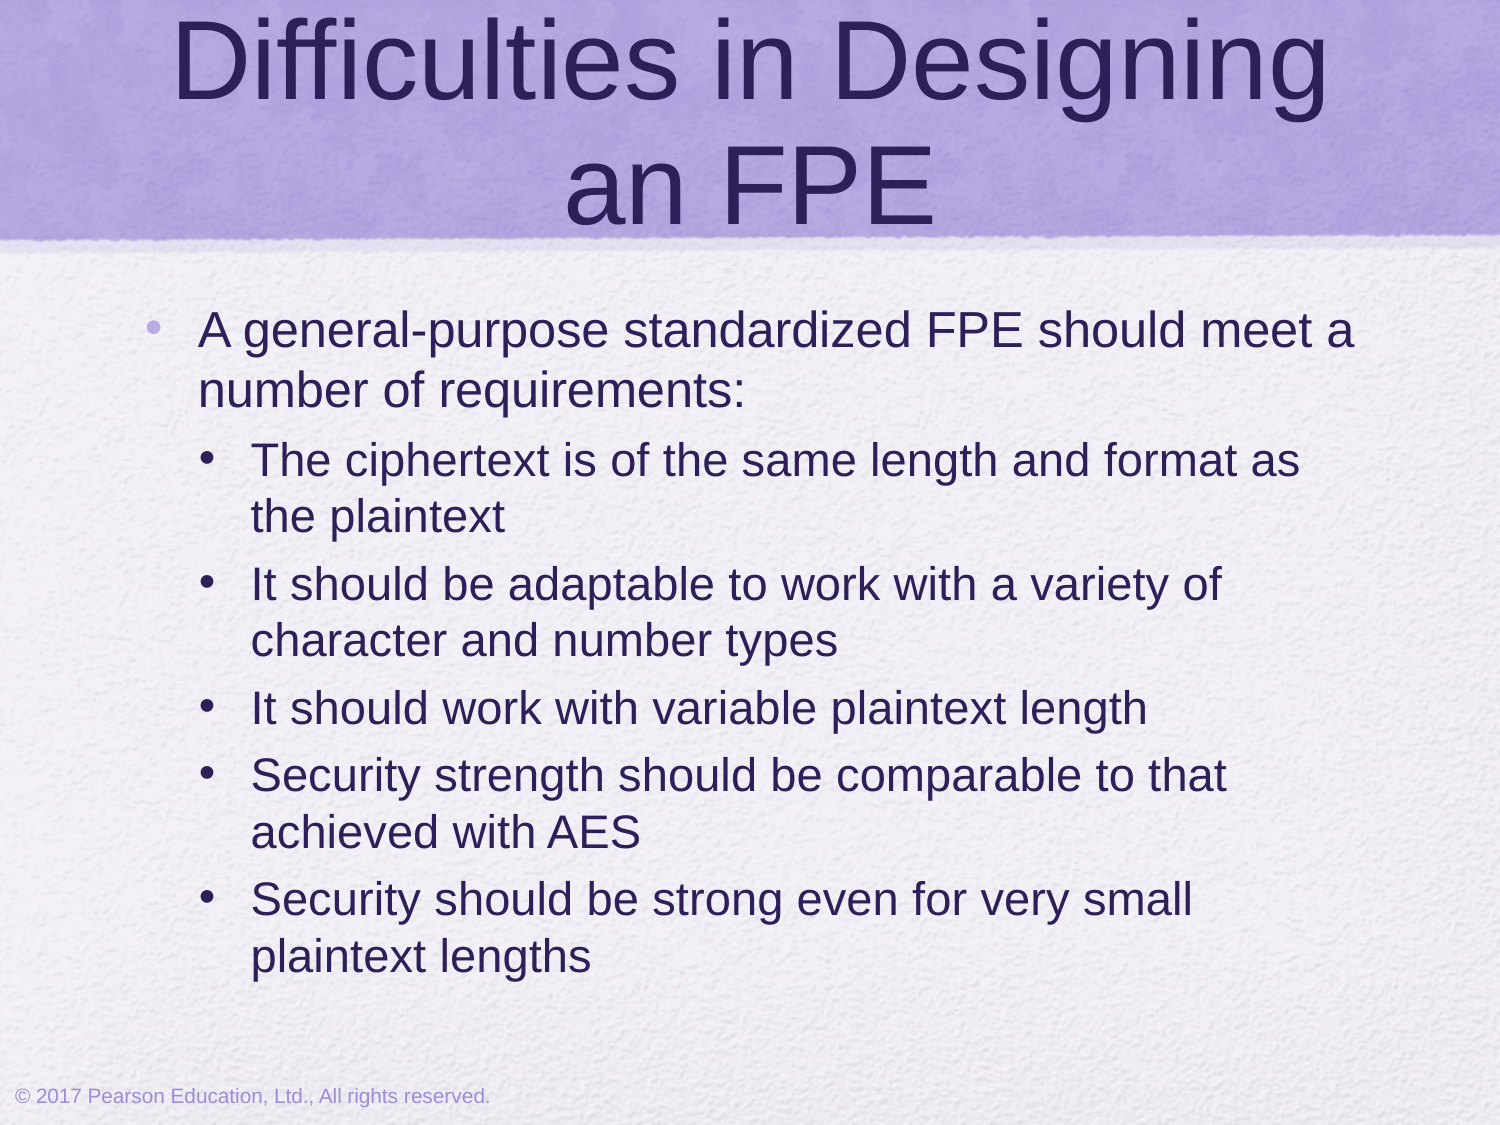

# Difficulties in Designing an FPE
A general-purpose standardized FPE should meet a number of requirements:
The ciphertext is of the same length and format as the plaintext
It should be adaptable to work with a variety of character and number types
It should work with variable plaintext length
Security strength should be comparable to that achieved with AES
Security should be strong even for very small plaintext lengths

© 2017 Pearson Education, Ltd., All rights reserved.